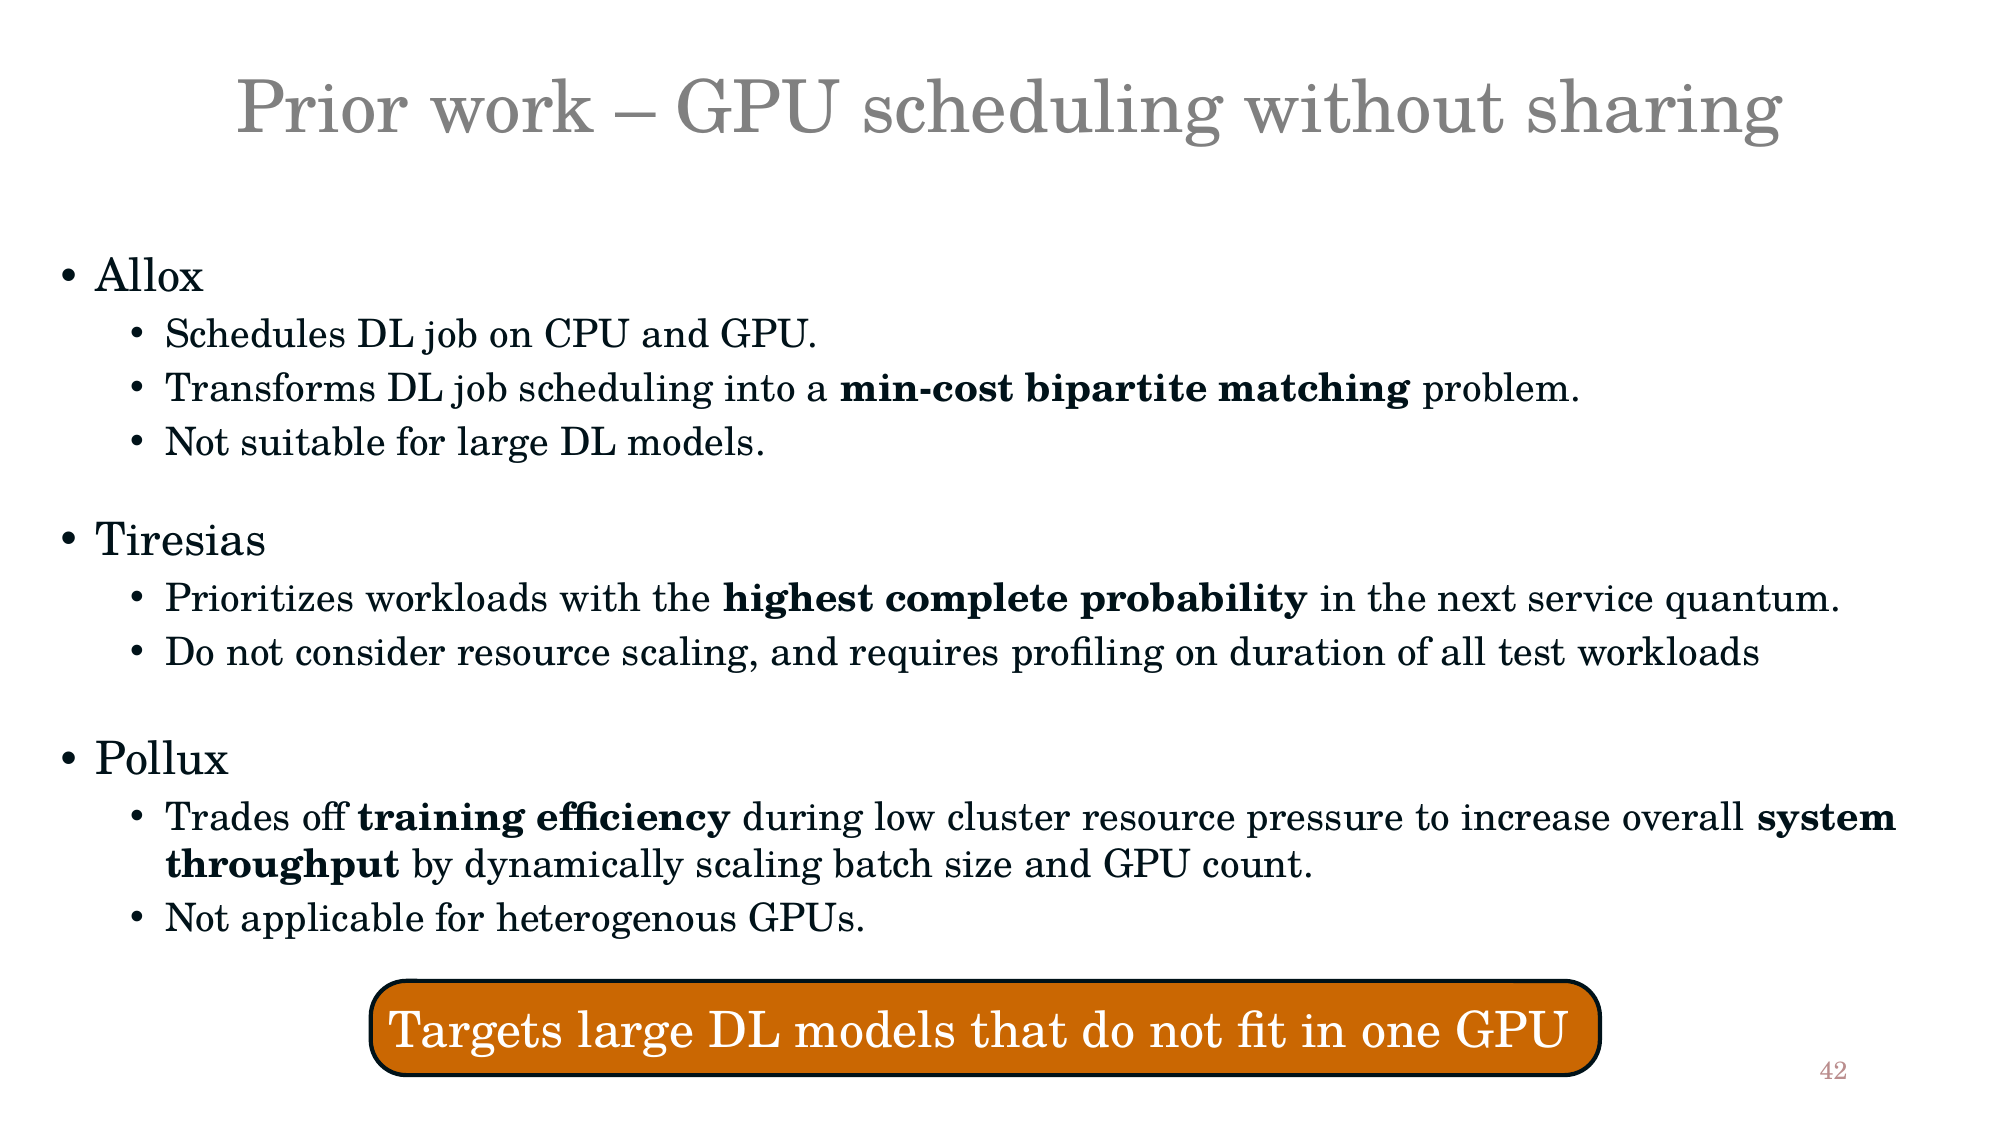

# Prior work – GPU scheduling without sharing
Allox
Schedules DL job on CPU and GPU.
Transforms DL job scheduling into a min-cost bipartite matching problem.
Not suitable for large DL models.

Tiresias
Prioritizes workloads with the highest complete probability in the next service quantum.
Do not consider resource scaling, and requires profiling on duration of all test workloads

Pollux
Trades off training efficiency during low cluster resource pressure to increase overall system throughput by dynamically scaling batch size and GPU count.
Not applicable for heterogenous GPUs.

Targets large DL models that do not fit in one GPU
42